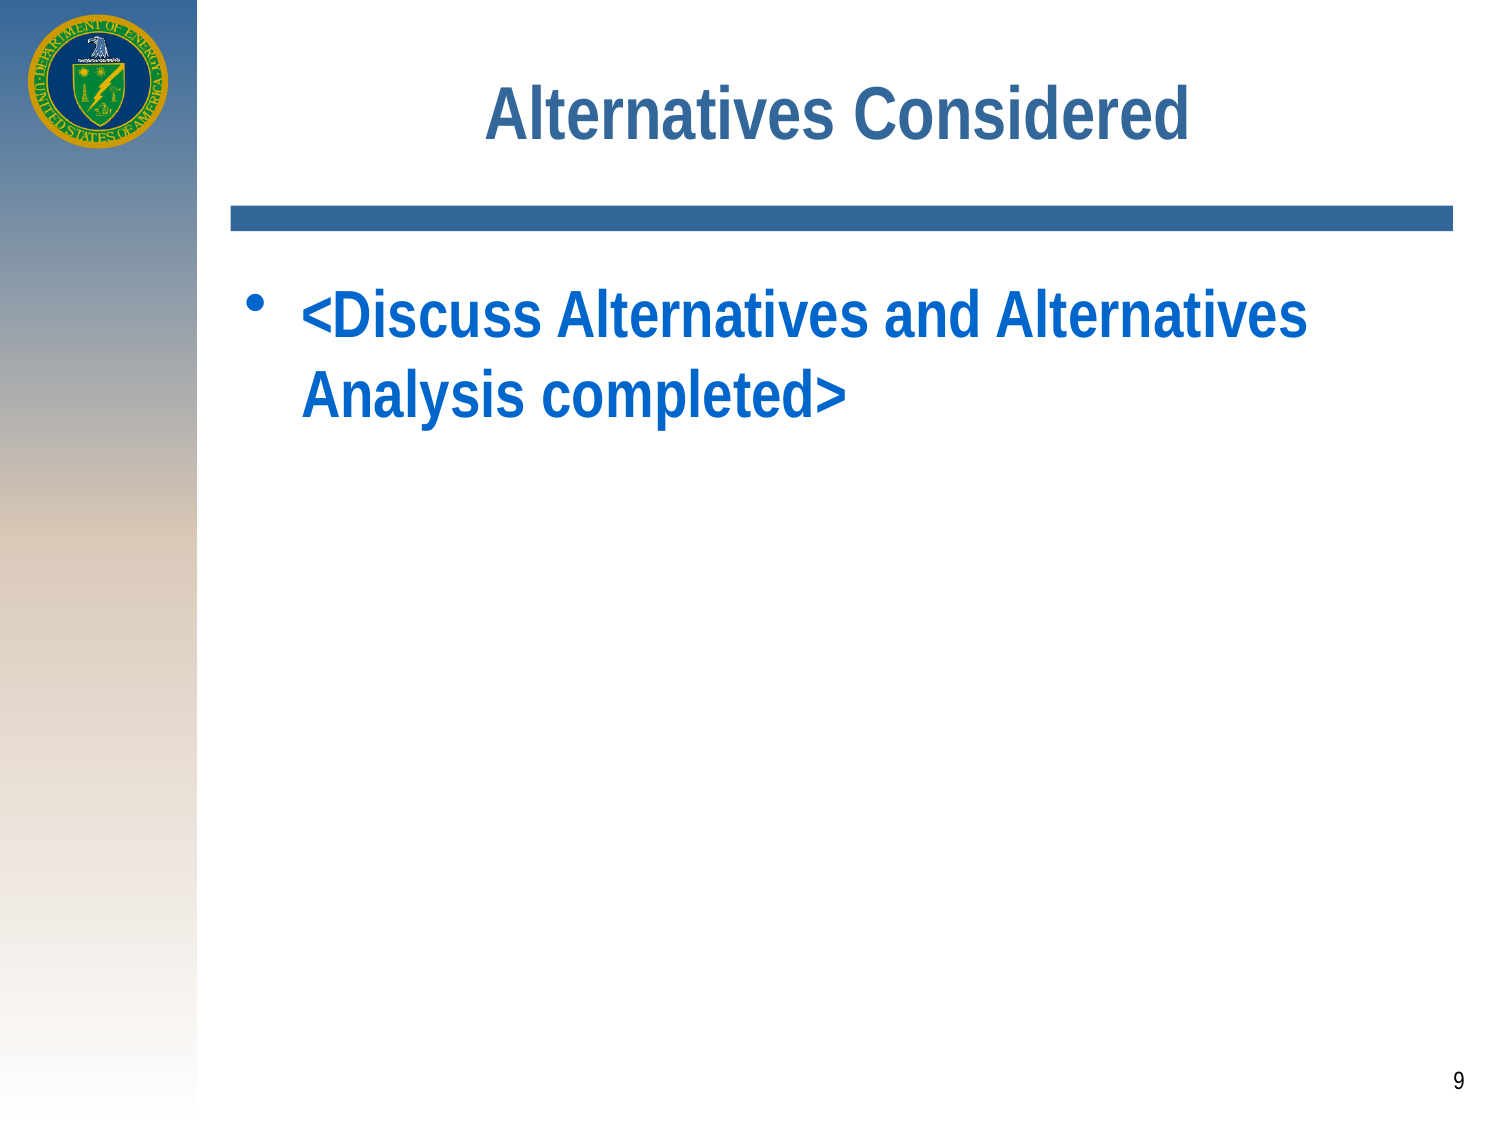

# Alternatives Considered
<Discuss Alternatives and Alternatives Analysis completed>
9